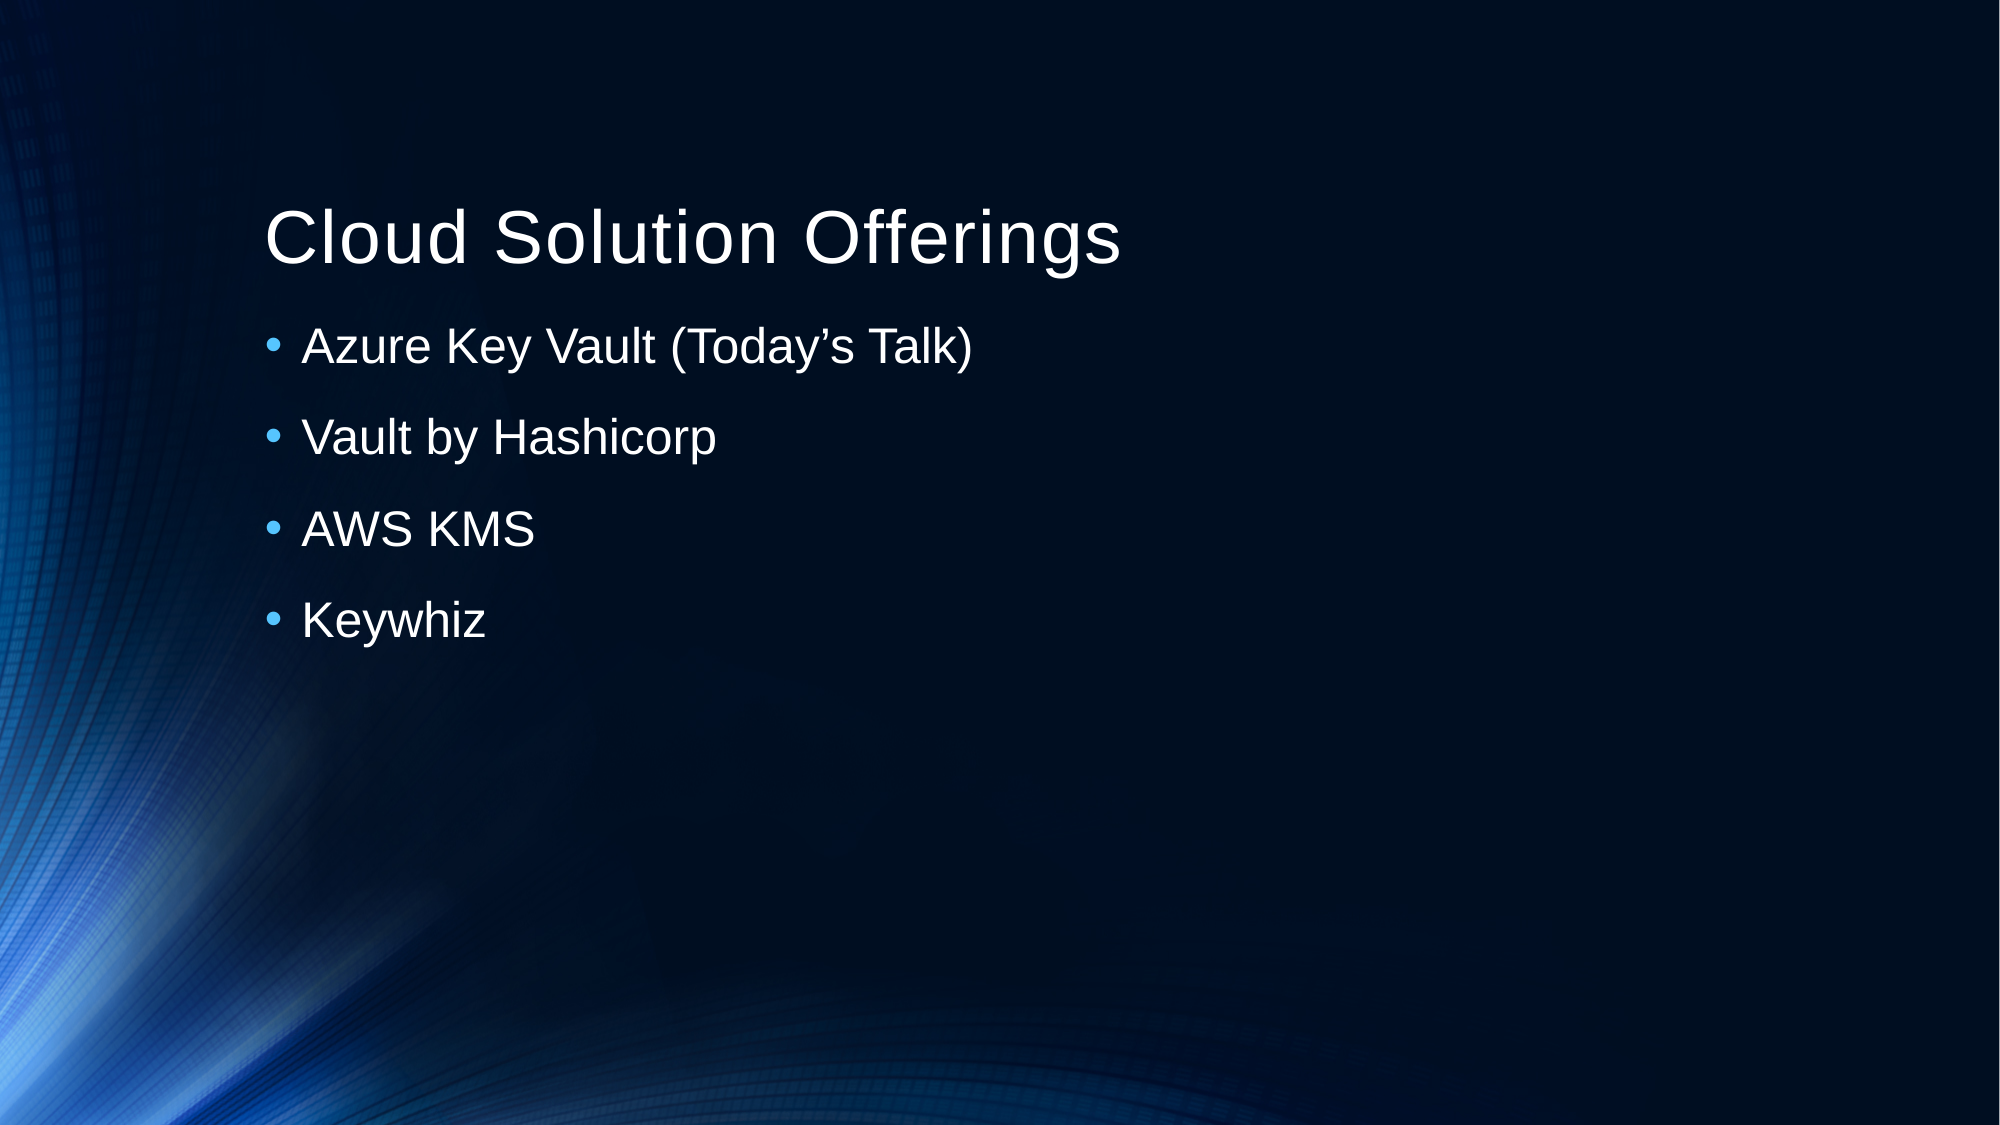

# Cloud Solution Offerings
Azure Key Vault (Today’s Talk)
Vault by Hashicorp
AWS KMS
Keywhiz